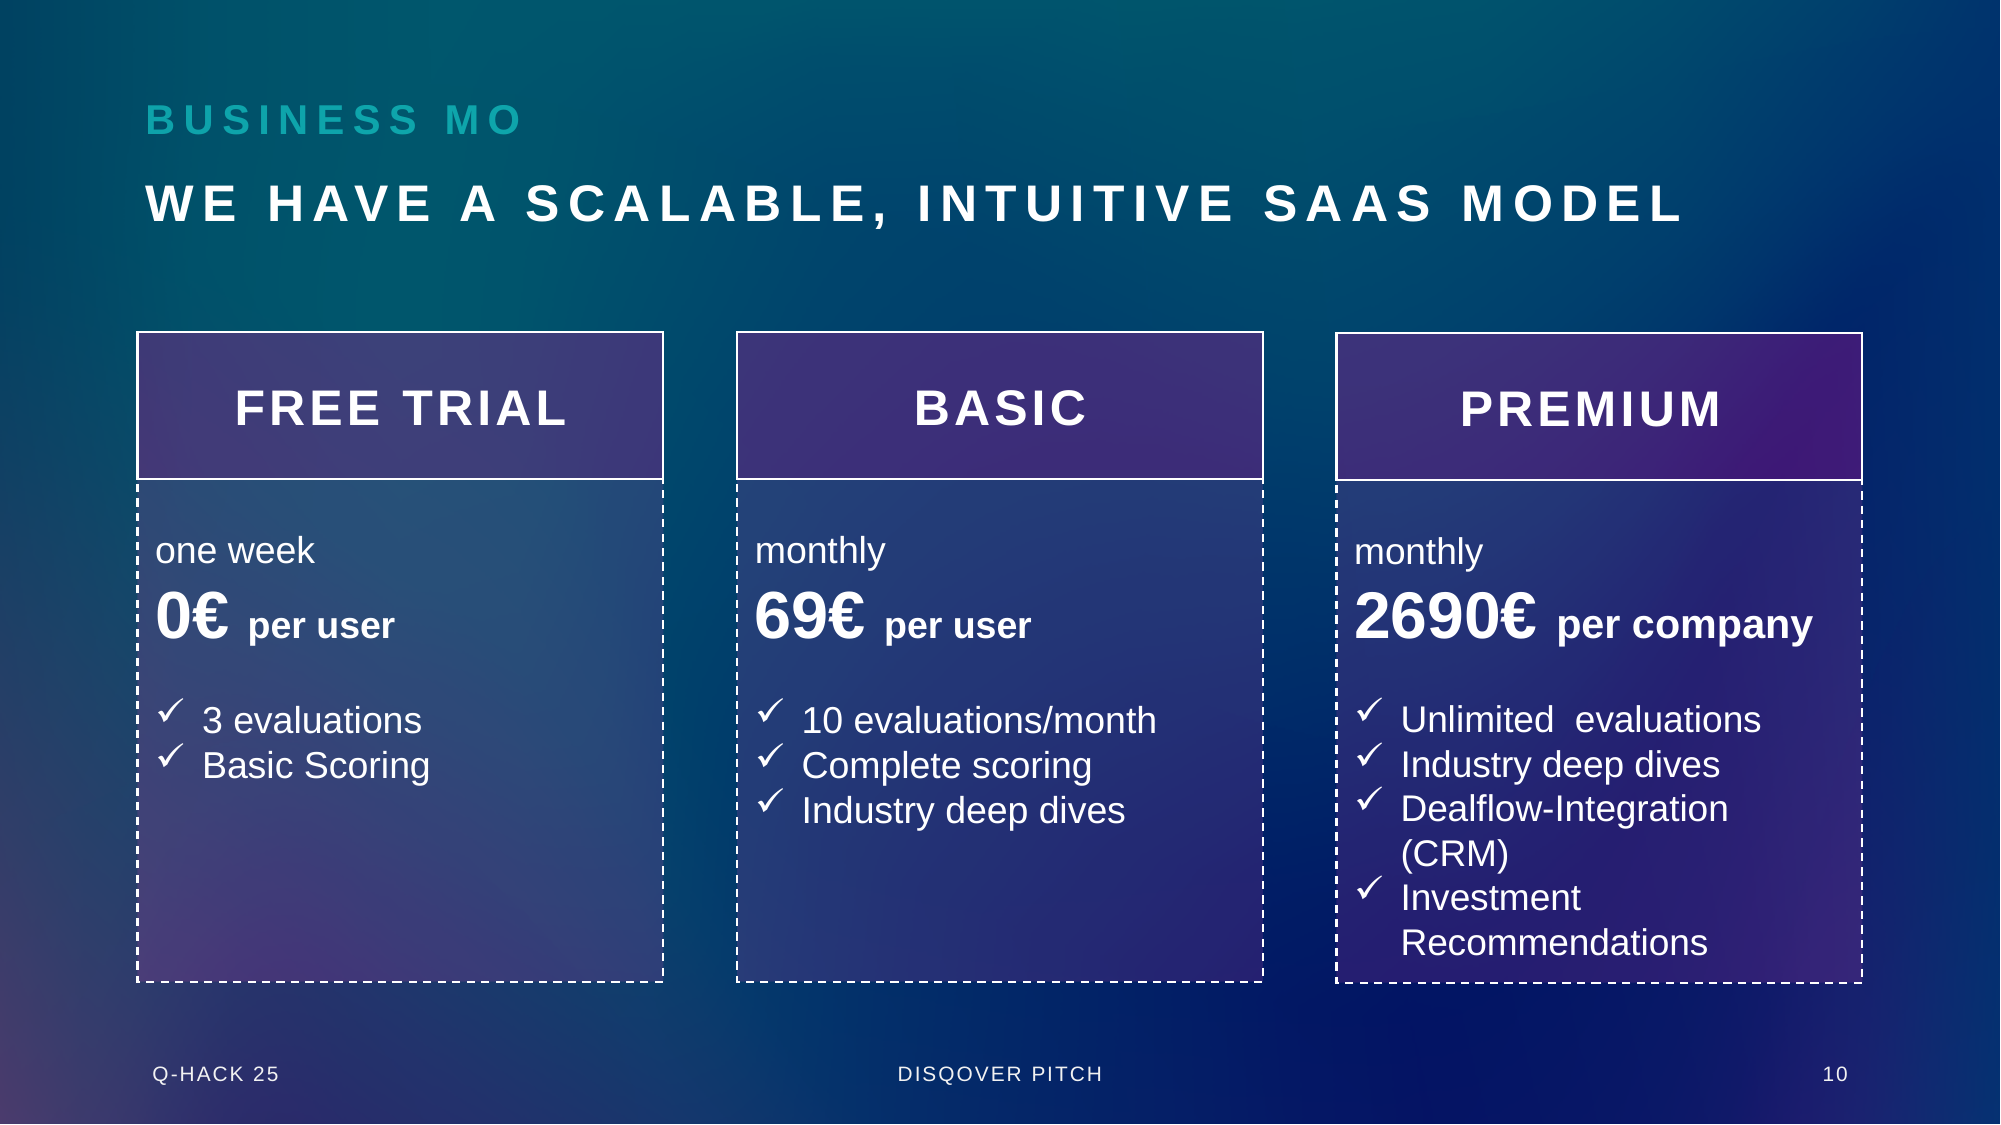

Business model
We have a scalable, intuitive saas model
Free trial
Basic
Premium
one week
0€ per user

3 evaluations
Basic Scoring
monthly
69€ per user

10 evaluations/month
Complete scoring
Industry deep dives
monthly
2690€ per company

Unlimited  evaluations
Industry deep dives
Dealflow-Integration (CRM)
Investment Recommendations
Q-Hack 25
disQover Pitch
10